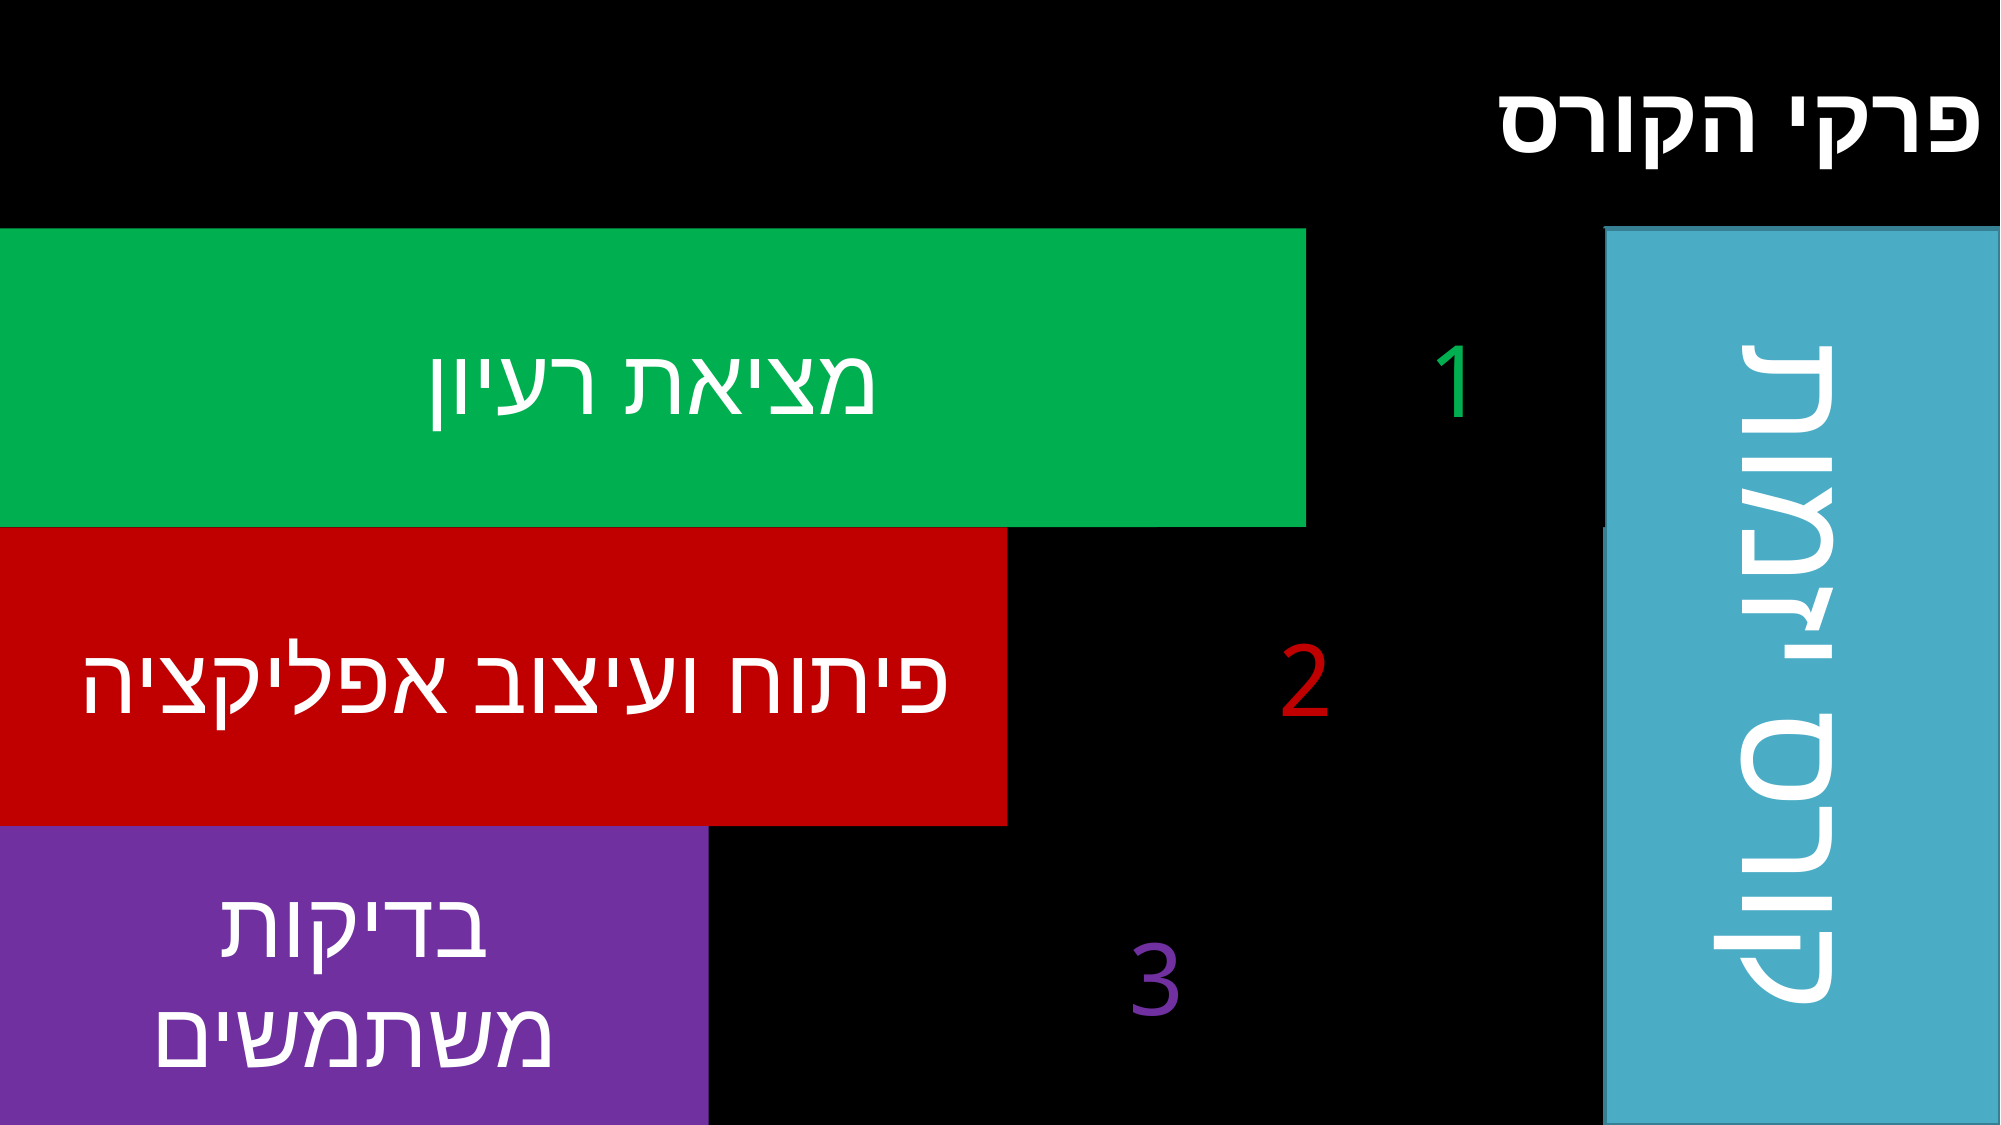

# פרקי הקורס
מציאת רעיון
1
קורס יזמות
פיתוח ועיצוב אפליקציה
2
3
בדיקות משתמשים